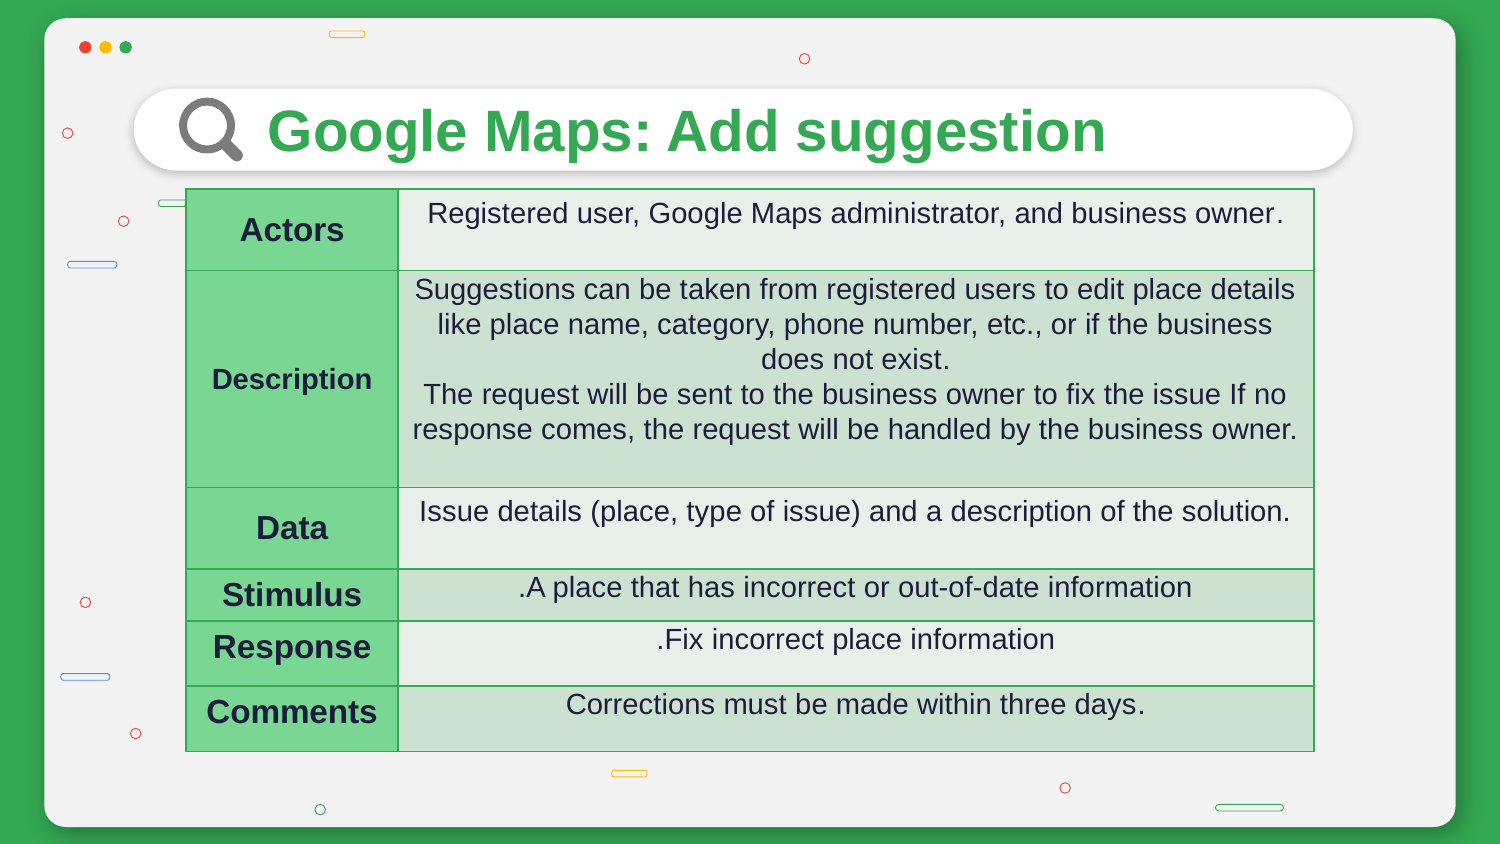

# Google Maps: Add suggestion
| Actors | Registered user, Google Maps administrator, and business owner. |
| --- | --- |
| Description | Suggestions can be taken from registered users to edit place details like place name, category, phone number, etc., or if the business does not exist. The request will be sent to the business owner to fix the issue If no response comes, the request will be handled by the business owner. |
| Data | Issue details (place, type of issue) and a description of the solution. |
| Stimulus | A place that has incorrect or out-of-date information. |
| Response | Fix incorrect place information. |
| Comments | Corrections must be made within three days. |